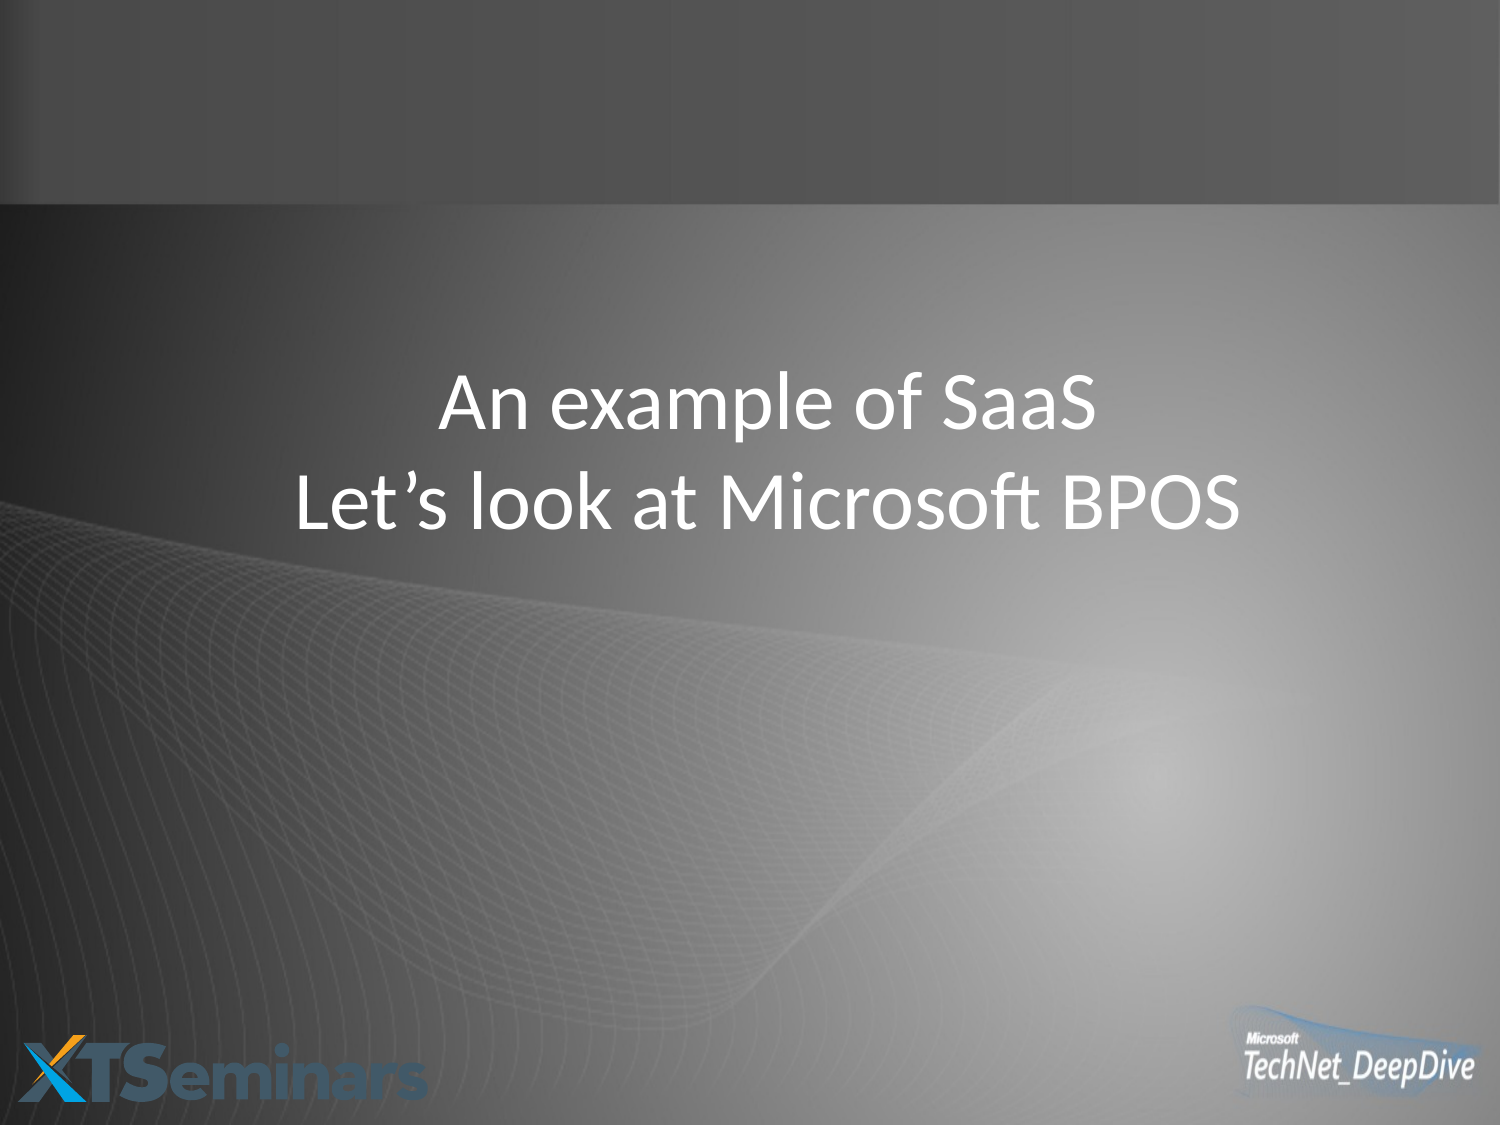

An example of SaaS
Let’s look at Microsoft BPOS